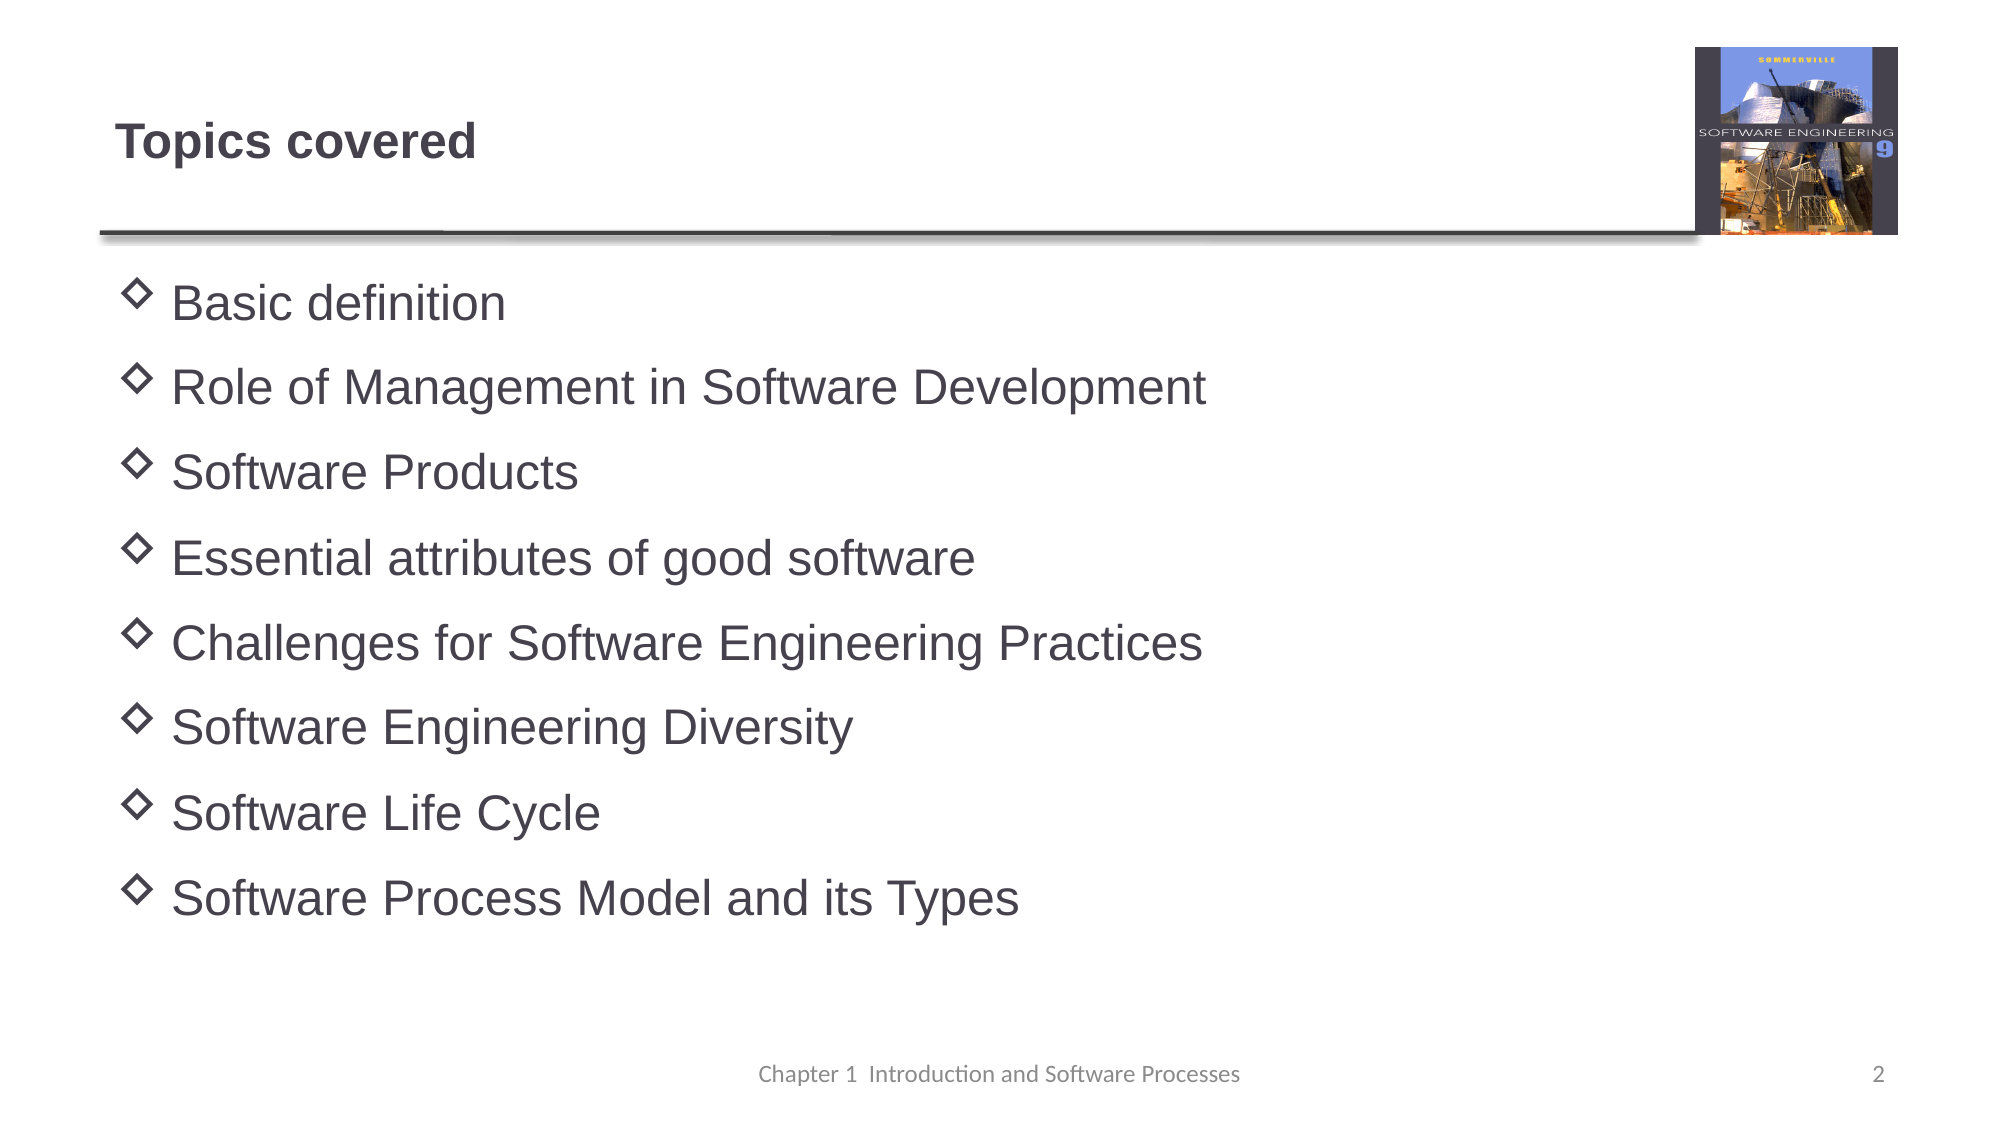

# Topics covered
Basic definition
Role of Management in Software Development
Software Products
Essential attributes of good software
Challenges for Software Engineering Practices
Software Engineering Diversity
Software Life Cycle
Software Process Model and its Types
Chapter 1  Introduction and Software Processes
2